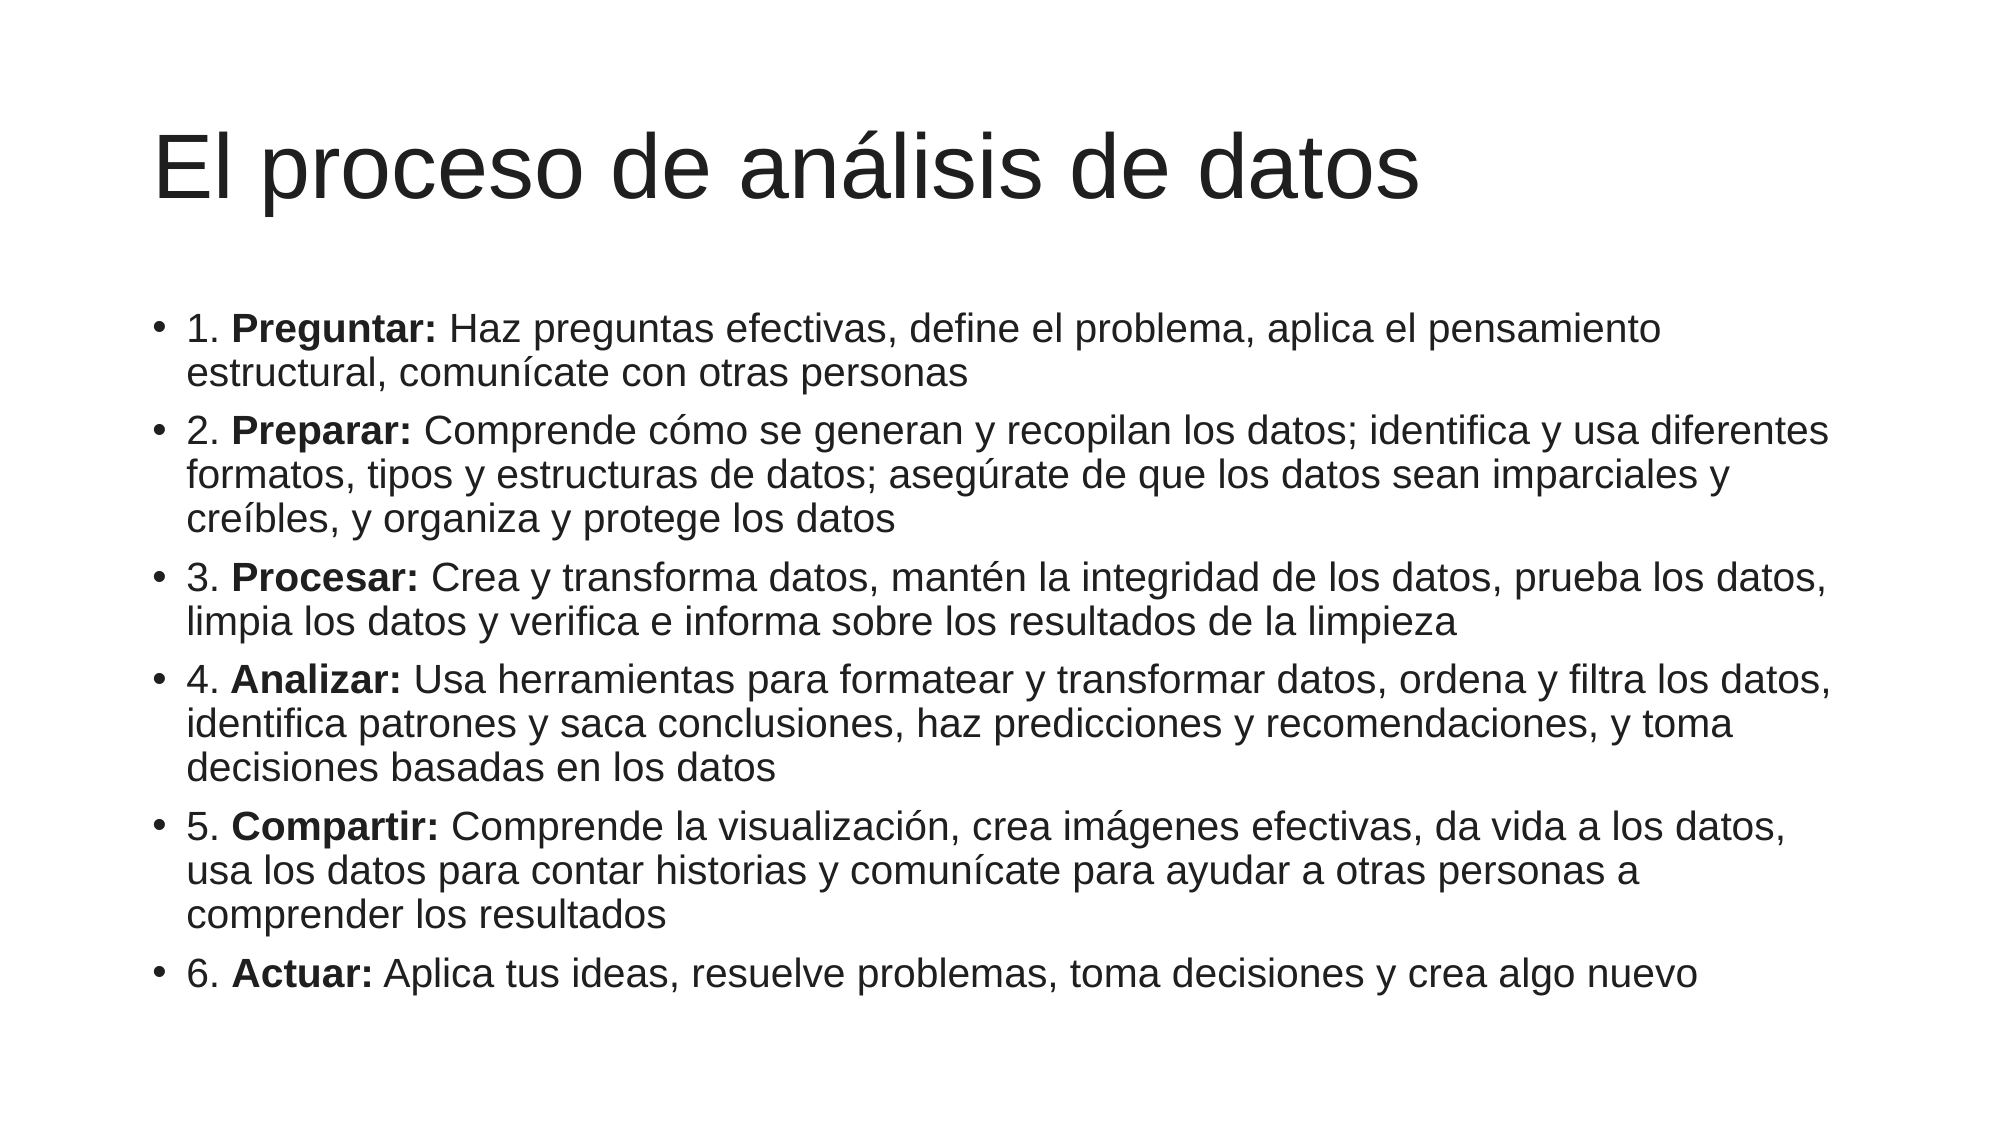

# El proceso de análisis de datos
1. Preguntar: Haz preguntas efectivas, define el problema, aplica el pensamiento estructural, comunícate con otras personas
2. Preparar: Comprende cómo se generan y recopilan los datos; identifica y usa diferentes formatos, tipos y estructuras de datos; asegúrate de que los datos sean imparciales y creíbles, y organiza y protege los datos
3. Procesar: Crea y transforma datos, mantén la integridad de los datos, prueba los datos, limpia los datos y verifica e informa sobre los resultados de la limpieza
4. Analizar: Usa herramientas para formatear y transformar datos, ordena y filtra los datos, identifica patrones y saca conclusiones, haz predicciones y recomendaciones, y toma decisiones basadas en los datos
5. Compartir: Comprende la visualización, crea imágenes efectivas, da vida a los datos, usa los datos para contar historias y comunícate para ayudar a otras personas a comprender los resultados
6. Actuar: Aplica tus ideas, resuelve problemas, toma decisiones y crea algo nuevo